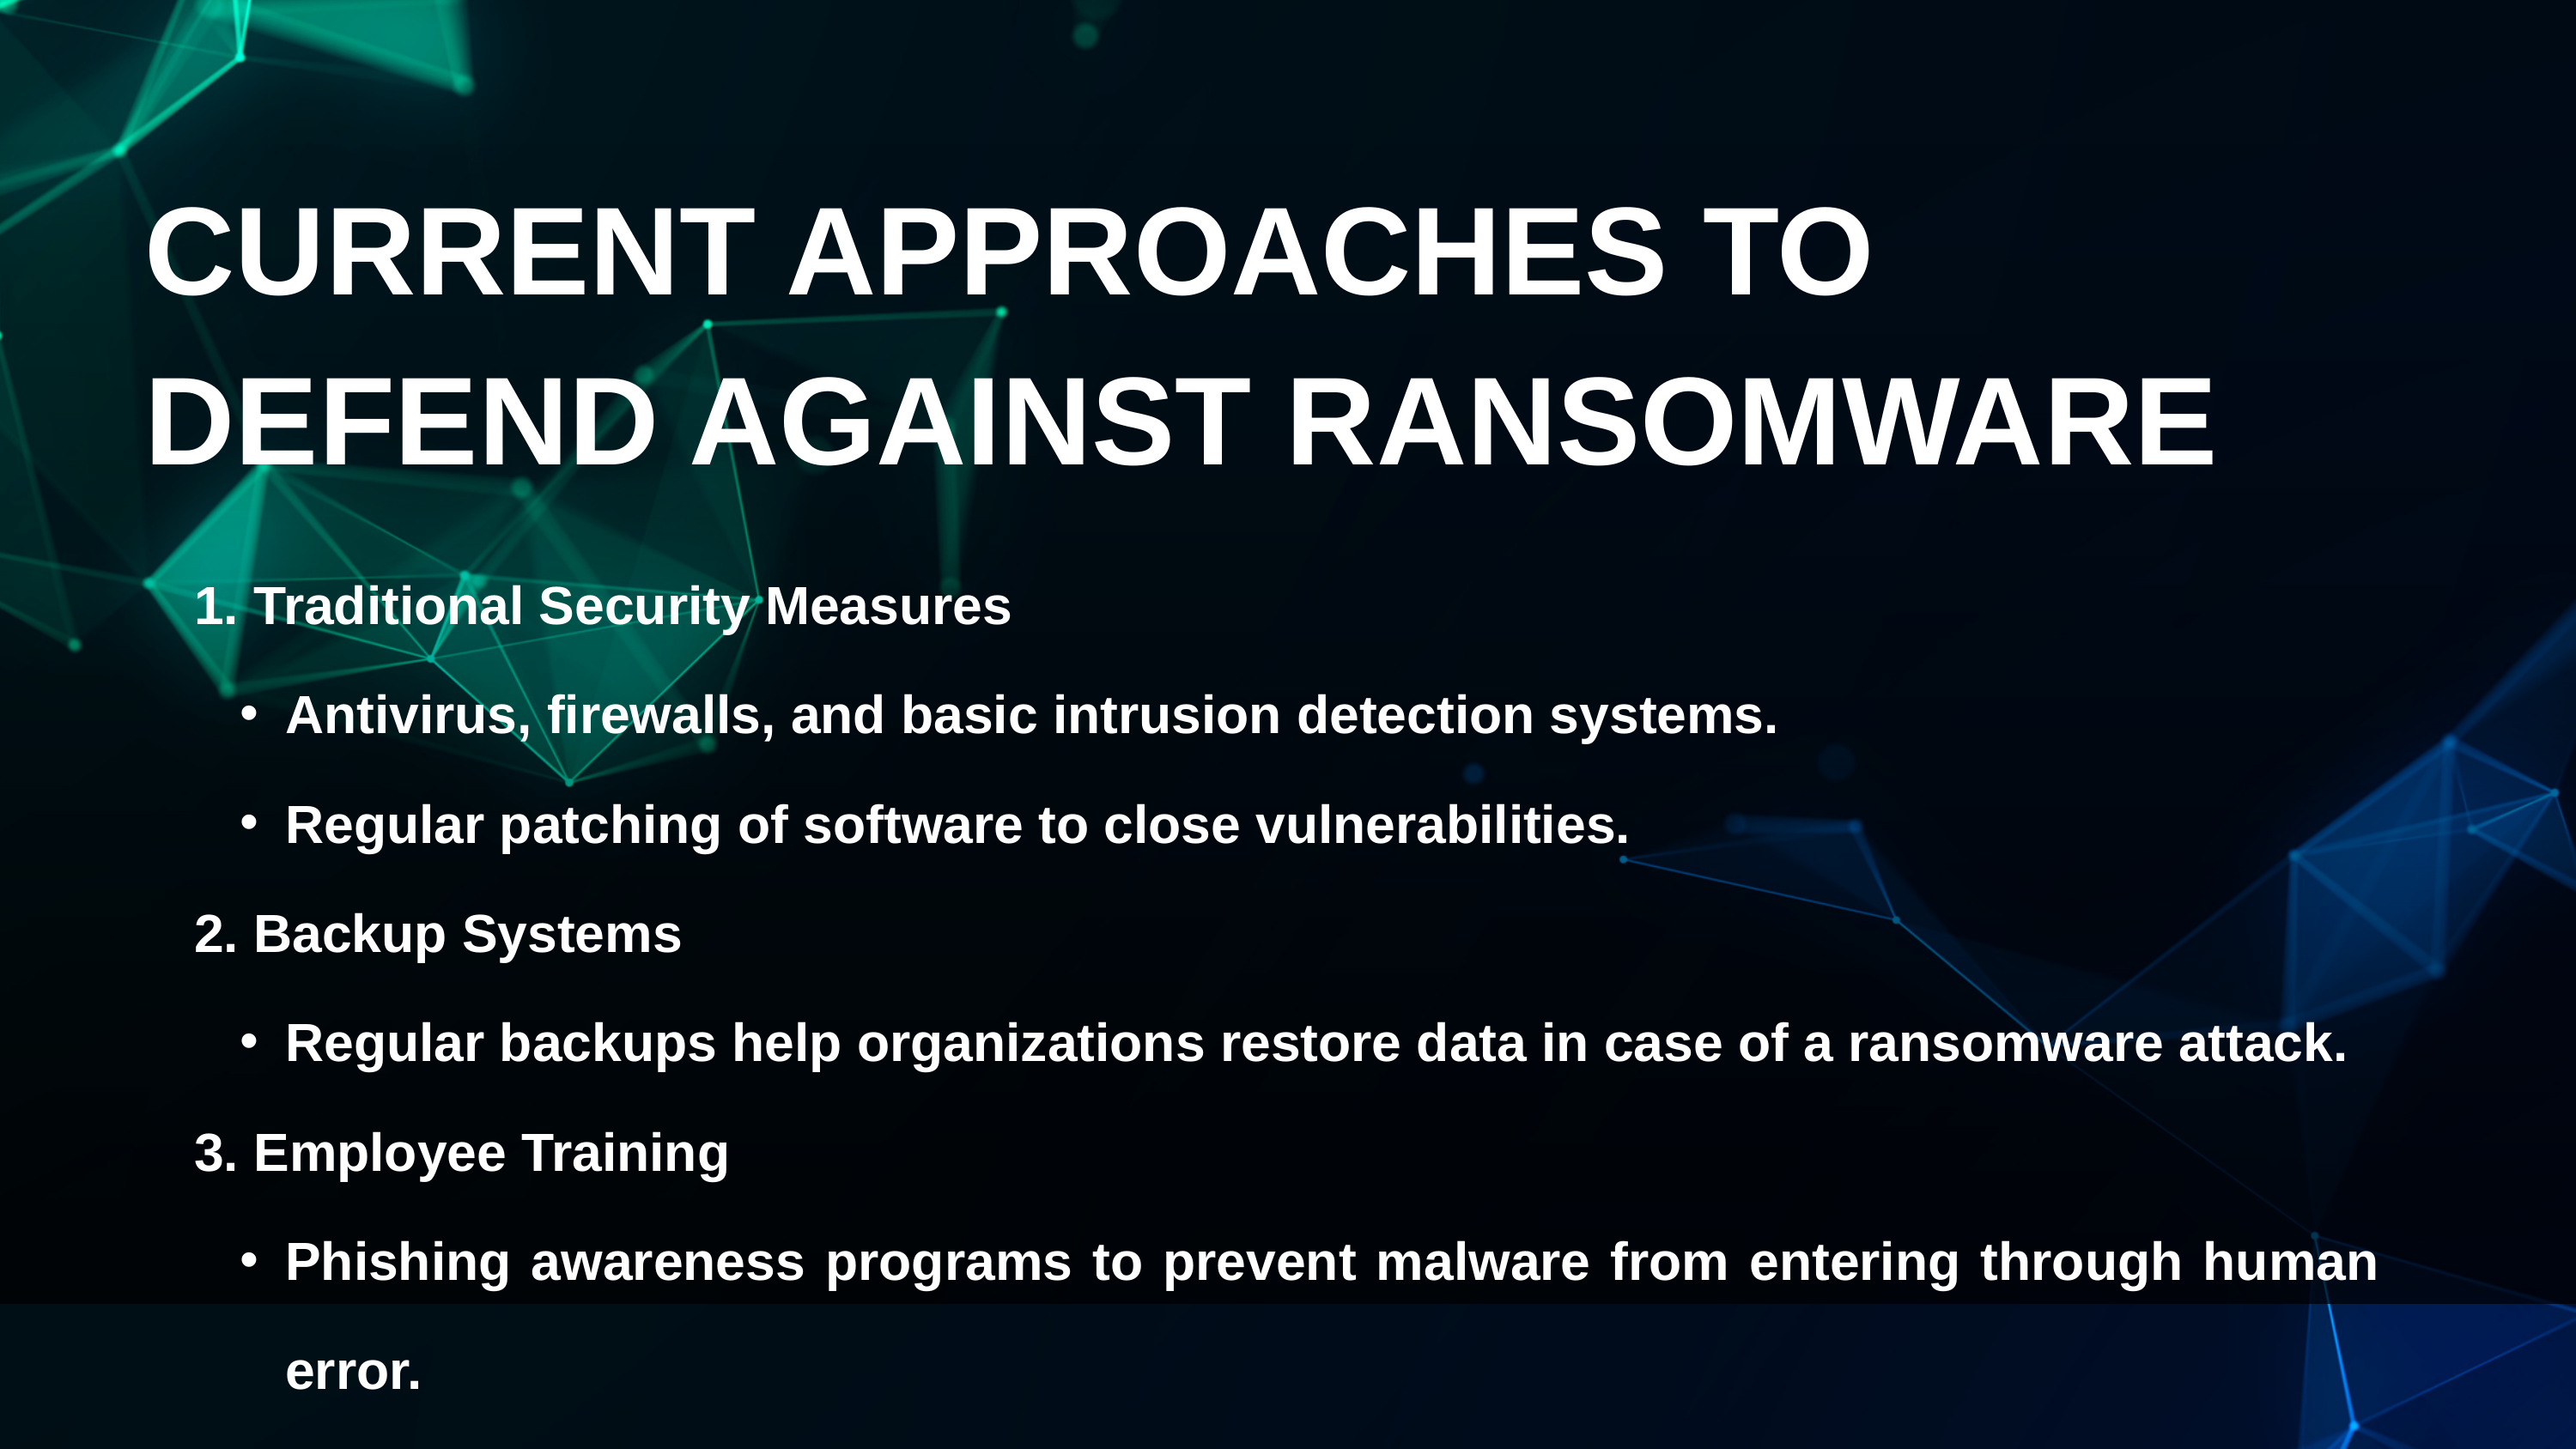

CURRENT APPROACHES TO DEFEND AGAINST RANSOMWARE
1. Traditional Security Measures
Antivirus, firewalls, and basic intrusion detection systems.
Regular patching of software to close vulnerabilities.
2. Backup Systems
Regular backups help organizations restore data in case of a ransomware attack.
3. Employee Training
Phishing awareness programs to prevent malware from entering through human error.